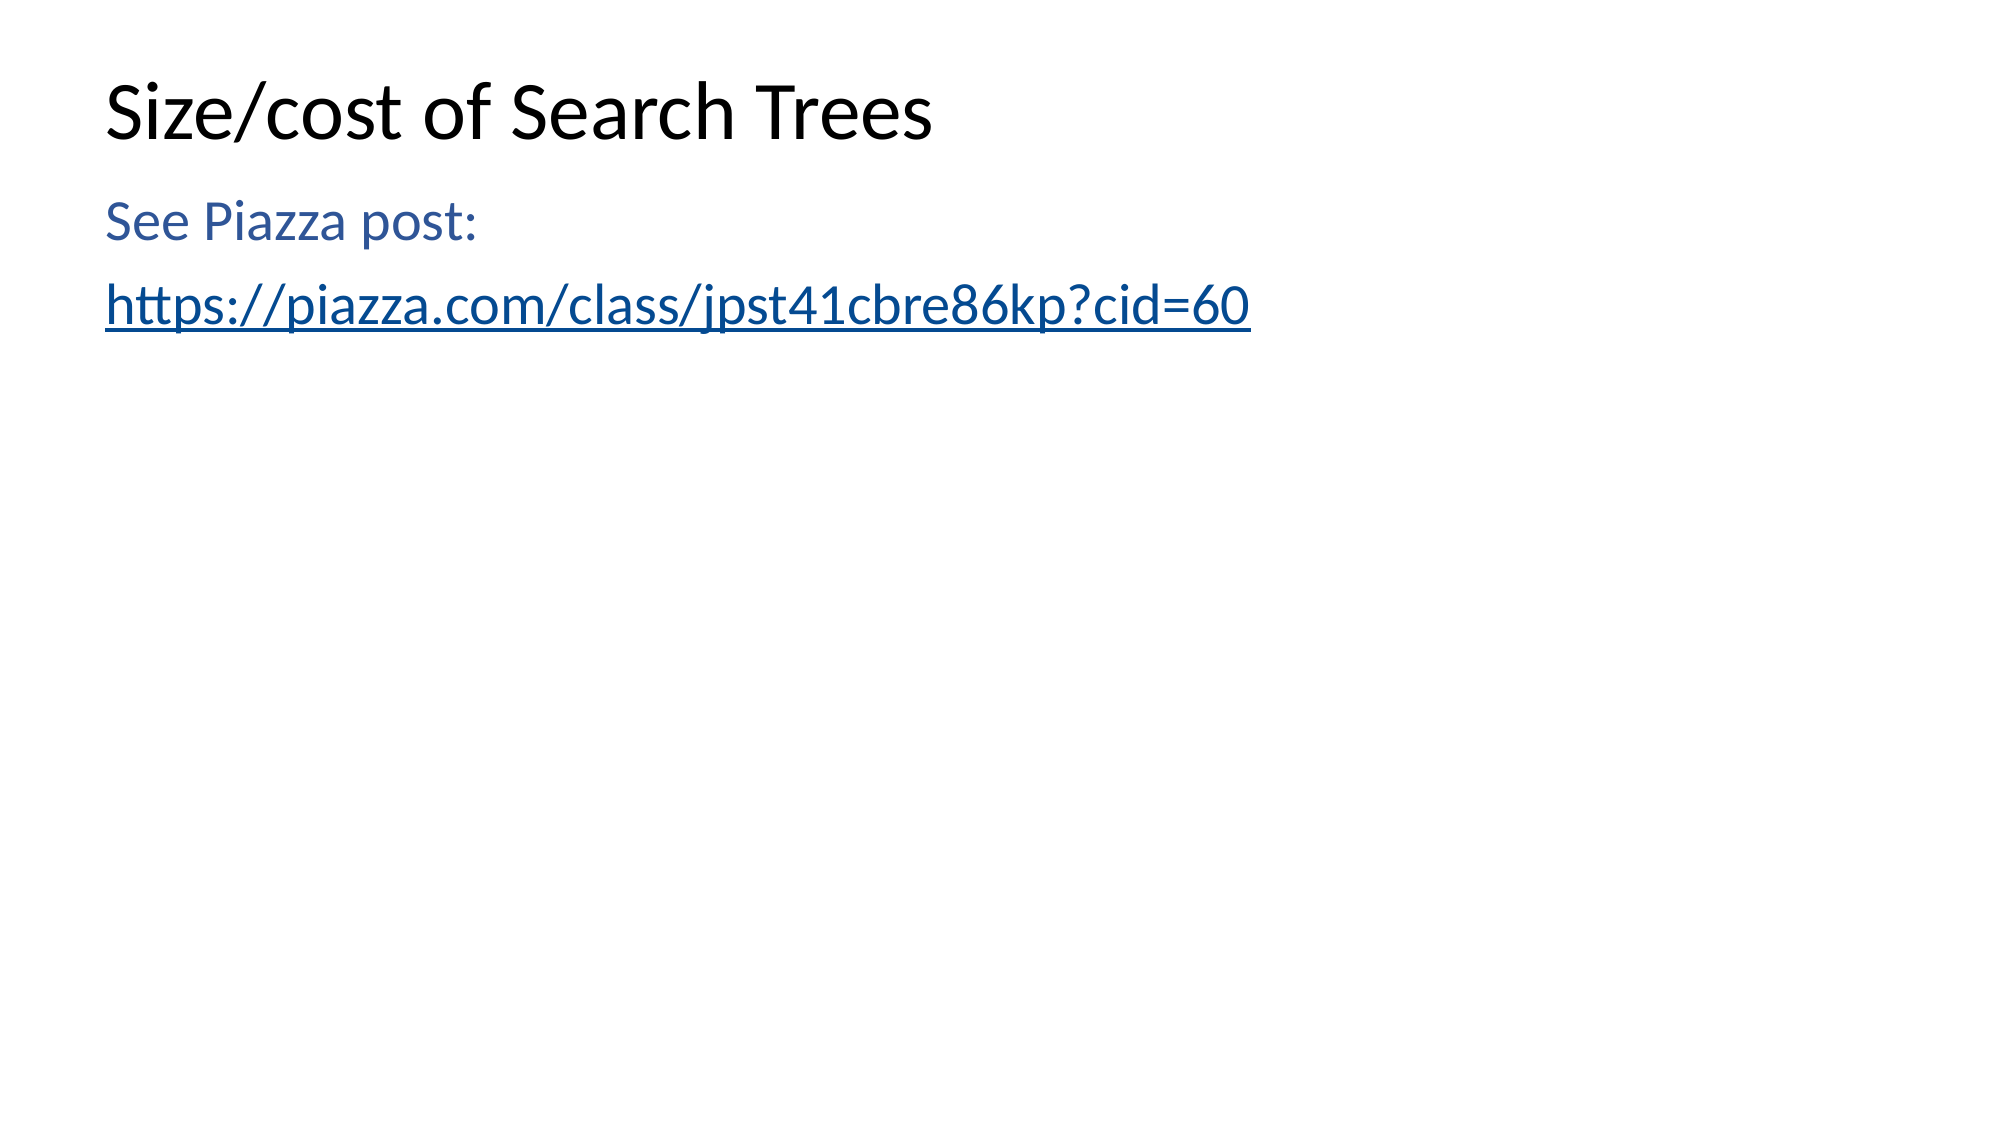

# Size/cost of Search Trees
See Piazza post:
https://piazza.com/class/jpst41cbre86kp?cid=60